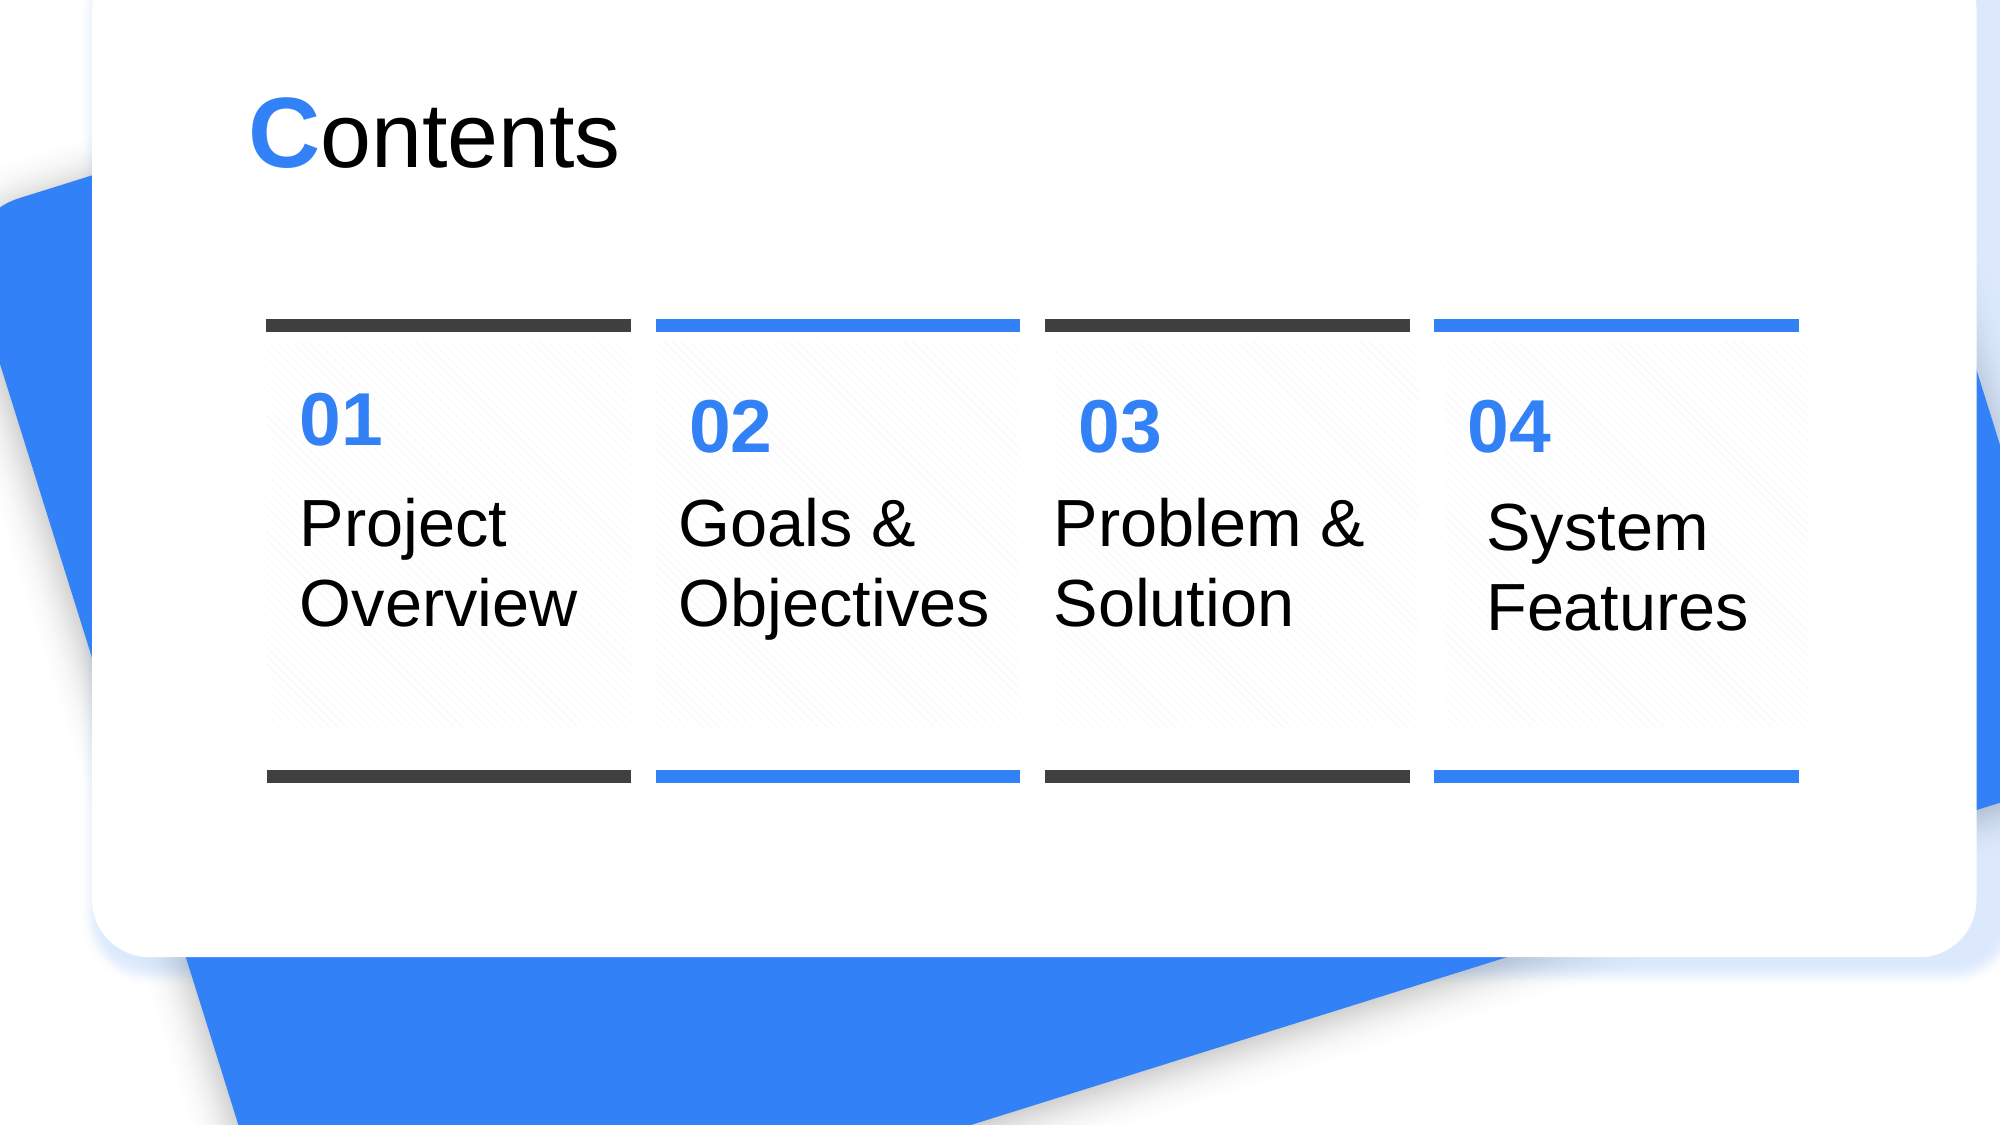

Contents

01
02
03
04
Project Overview
Goals & Objectives
Problem & Solution
System Features